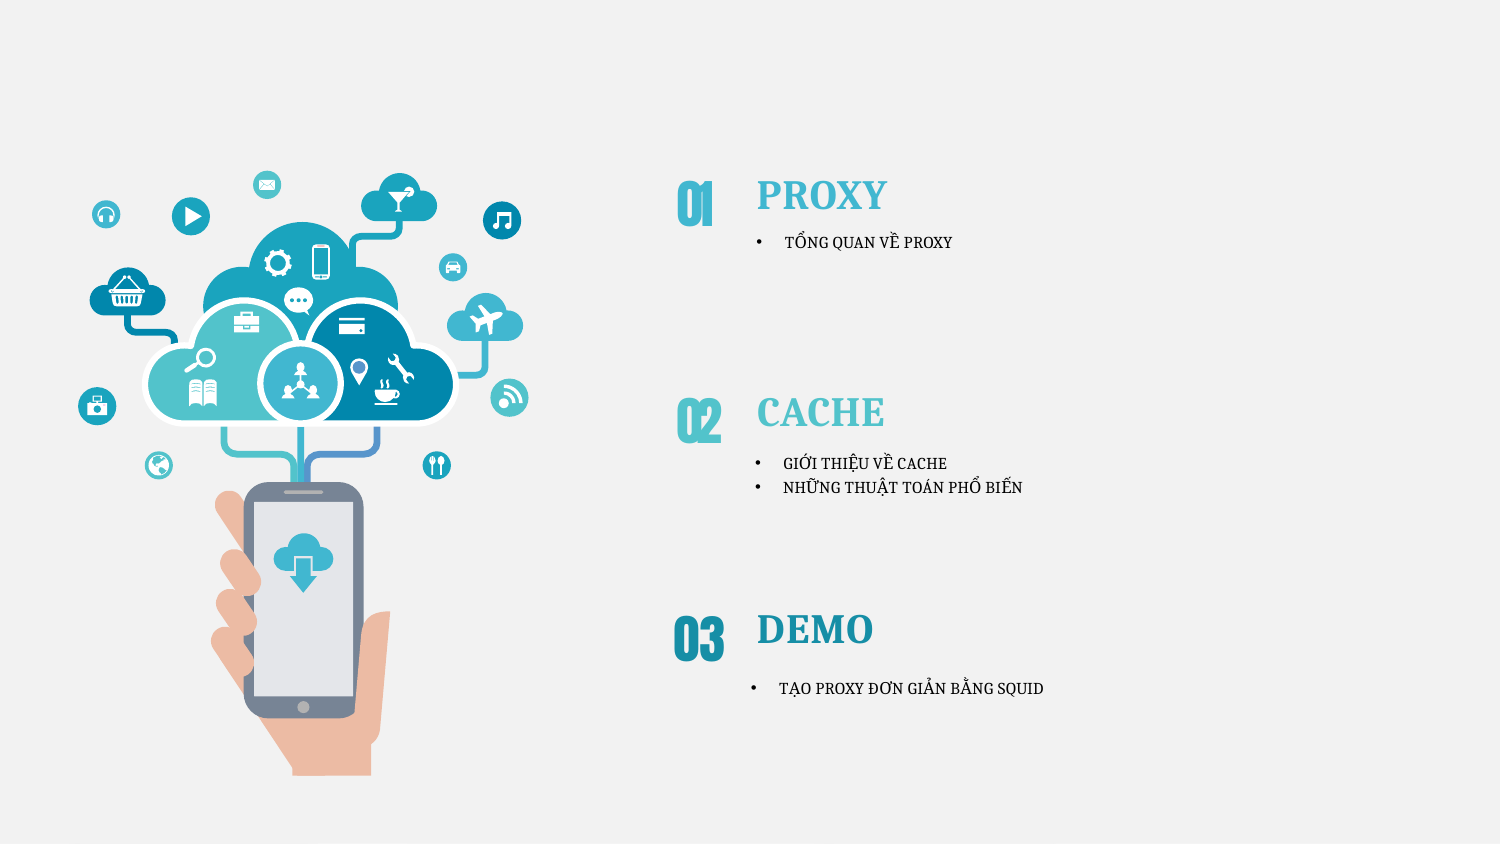

01
PROXY
TỔNG QUAN VỀ PROXY

02
CACHE
GIỚI THIỆU VỀ CACHE
NHỮNG THUẬT TOÁN PHỔ BIẾN
03
DEMO
TẠO PROXY ĐƠN GIẢN BẰNG SQUID